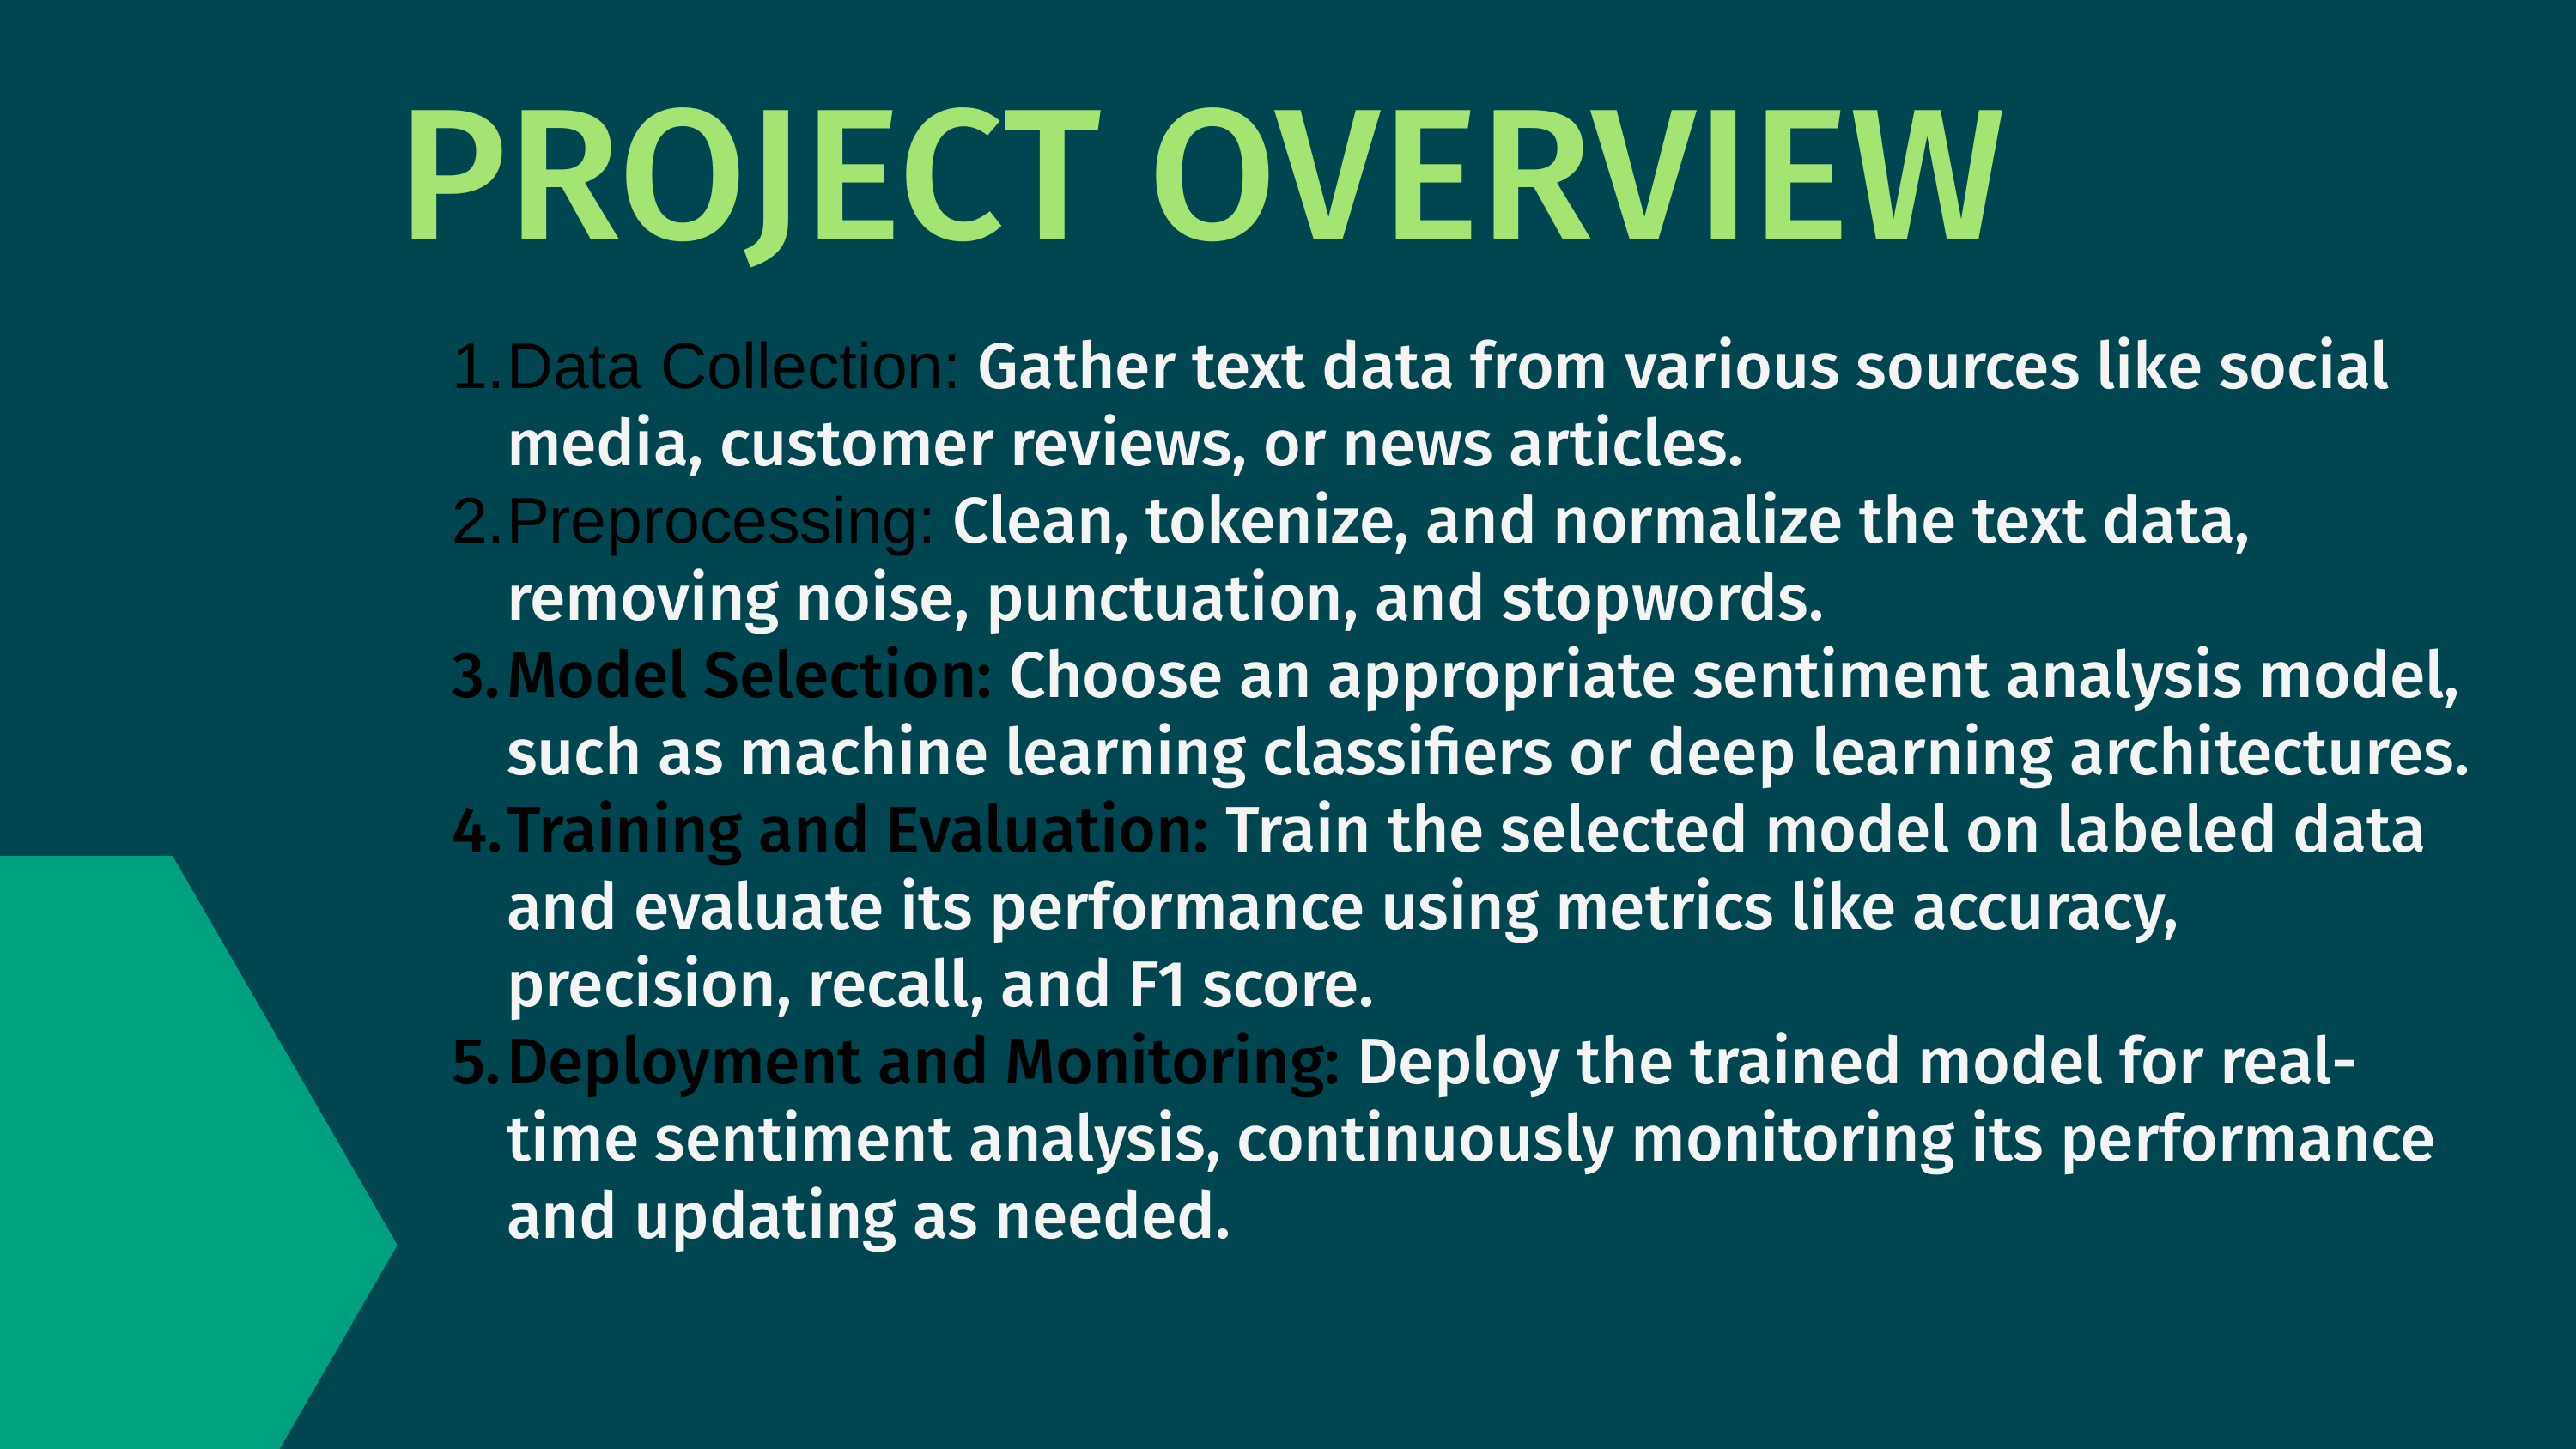

PROJECT OVERVIEW
Data Collection: Gather text data from various sources like social media, customer reviews, or news articles.
Preprocessing: Clean, tokenize, and normalize the text data, removing noise, punctuation, and stopwords.
Model Selection: Choose an appropriate sentiment analysis model, such as machine learning classifiers or deep learning architectures.
Training and Evaluation: Train the selected model on labeled data and evaluate its performance using metrics like accuracy, precision, recall, and F1 score.
Deployment and Monitoring: Deploy the trained model for real-time sentiment analysis, continuously monitoring its performance and updating as needed.